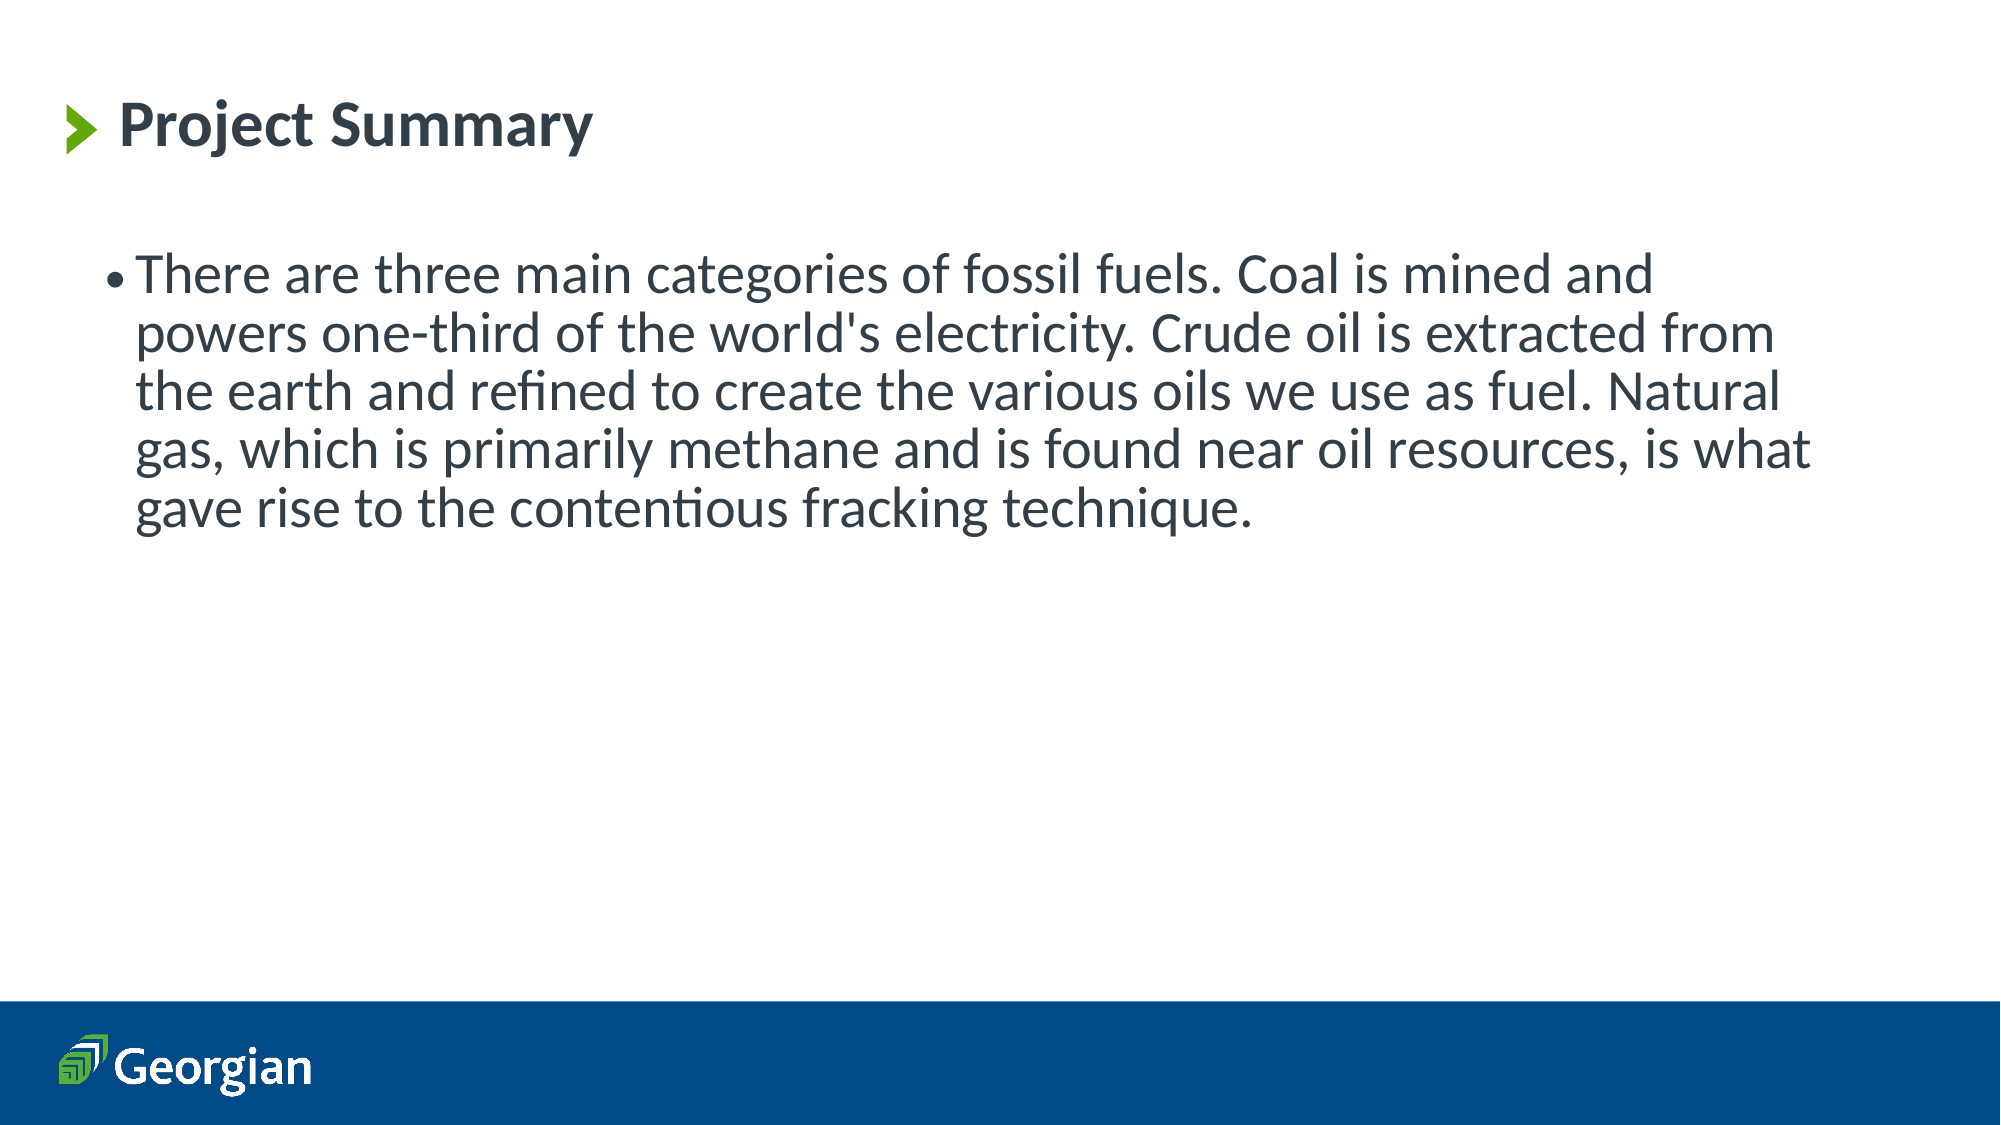

# Project Summary
There are three main categories of fossil fuels. Coal is mined and powers one-third of the world's electricity. Crude oil is extracted from the earth and refined to create the various oils we use as fuel. Natural gas, which is primarily methane and is found near oil resources, is what gave rise to the contentious fracking technique.